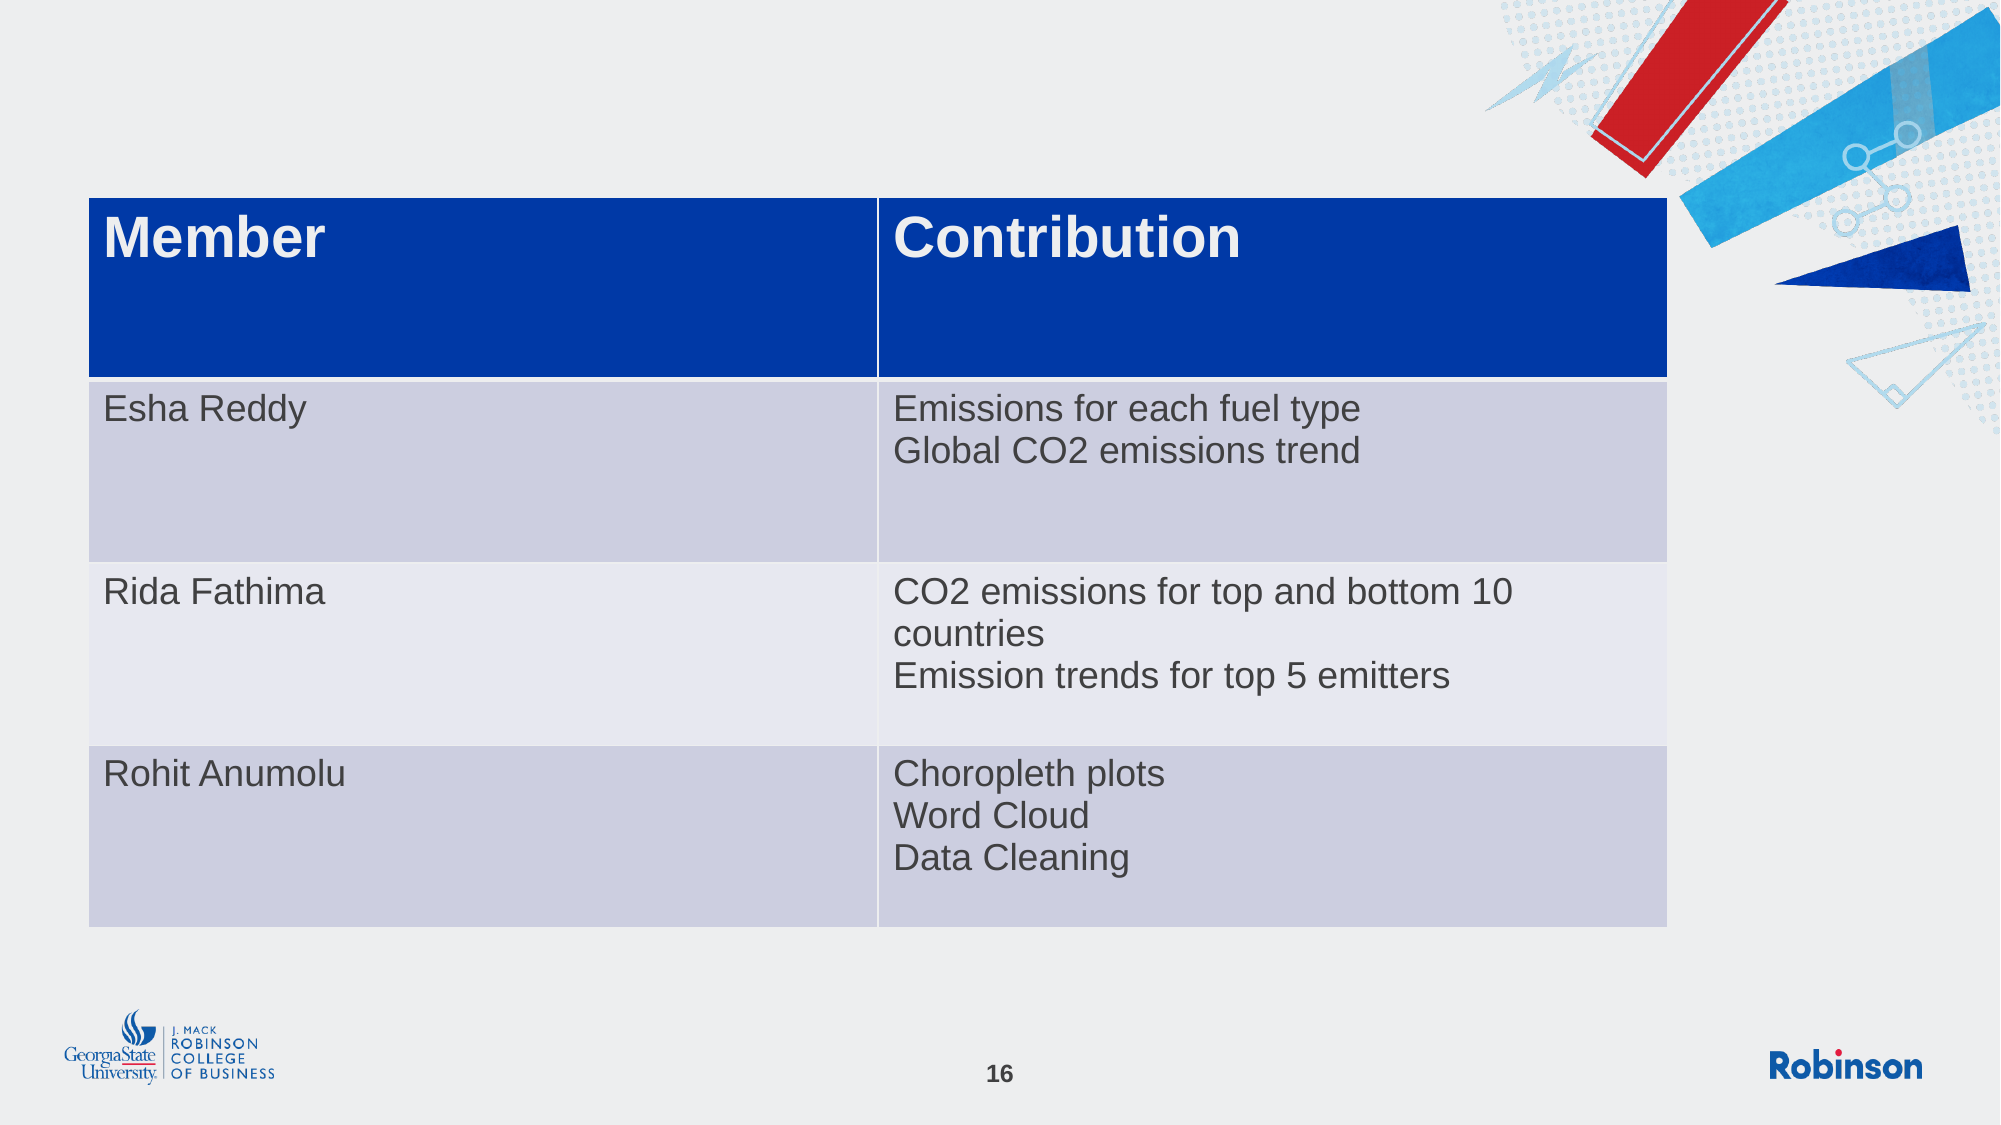

| Member | Contribution |
| --- | --- |
| Esha Reddy | Emissions for each fuel type Global CO2 emissions trend |
| Rida Fathima | CO2 emissions for top and bottom 10 countries Emission trends for top 5 emitters |
| Rohit Anumolu | Choropleth plots Word Cloud Data Cleaning |
16